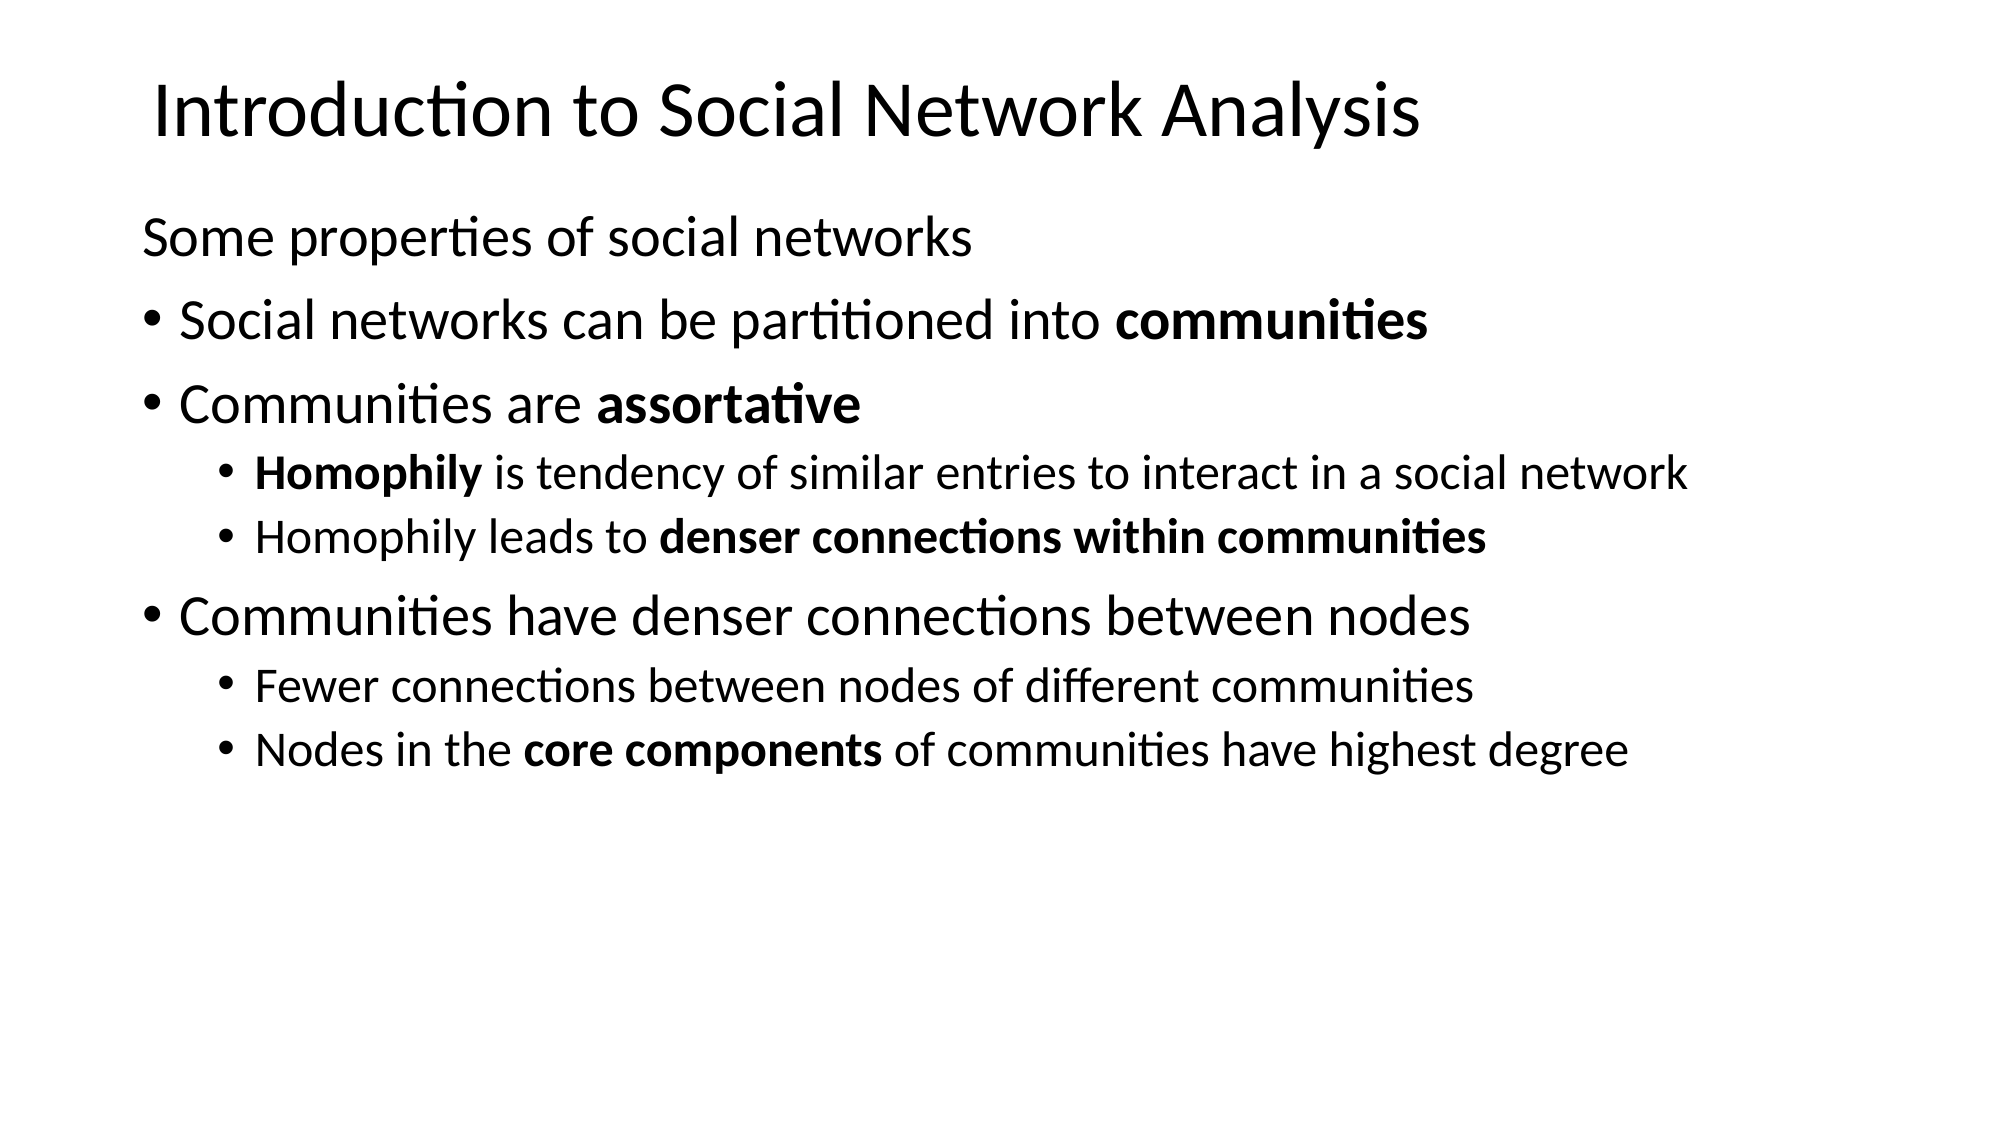

# Introduction to Social Network Analysis
Some properties of social networks
Social networks can be partitioned into communities
Communities are assortative
Homophily is tendency of similar entries to interact in a social network
Homophily leads to denser connections within communities
Communities have denser connections between nodes
Fewer connections between nodes of different communities
Nodes in the core components of communities have highest degree